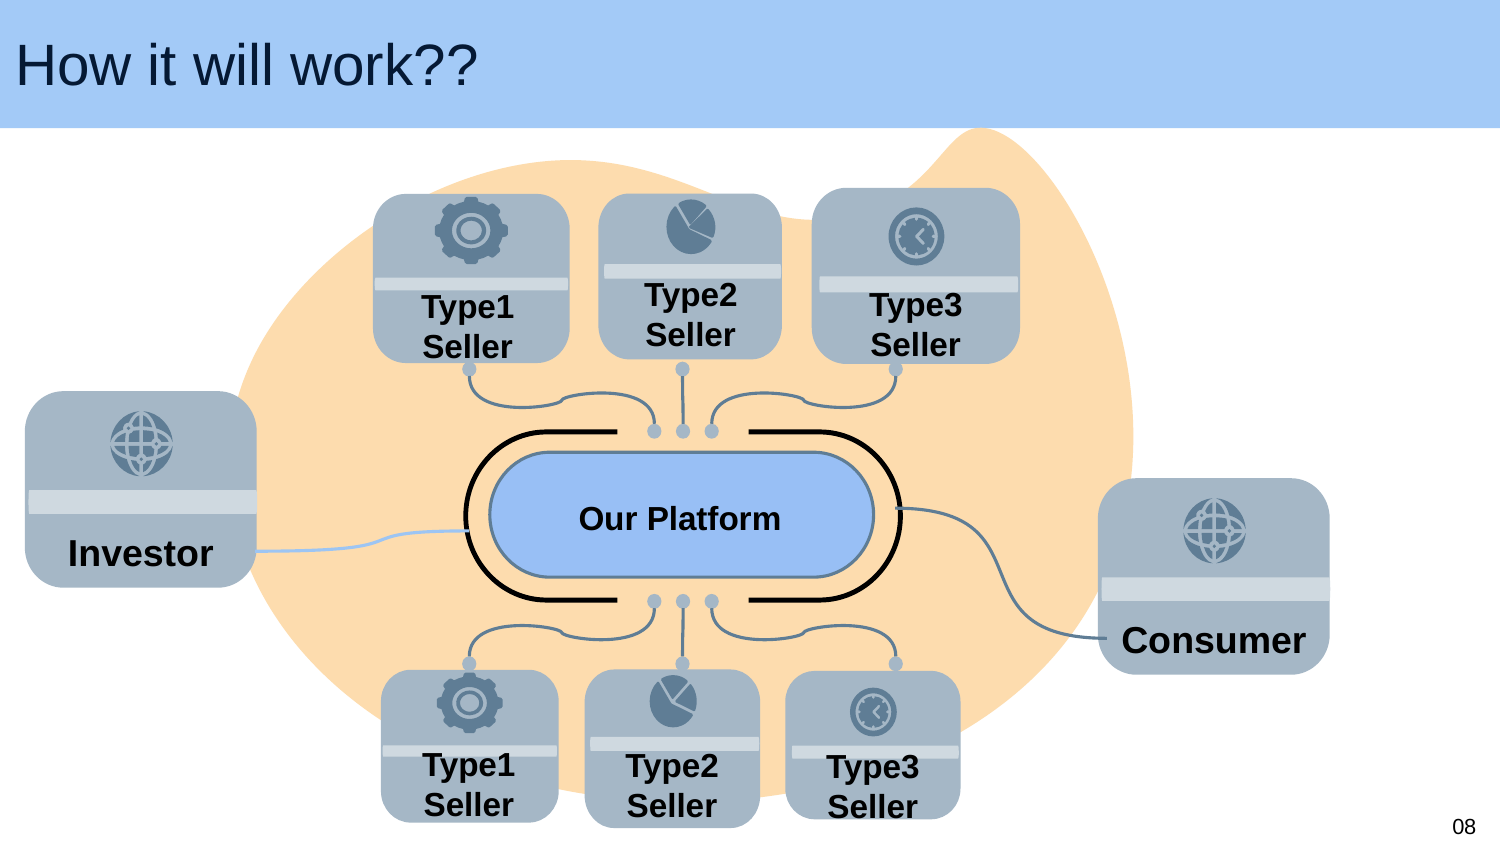

# How it will work??

Type3 Seller

Type2 Seller

Type1 Seller

Investor

Consumer
Our Platform

Type2 Seller

Type1 Seller

Type3 Seller
Text 4
08